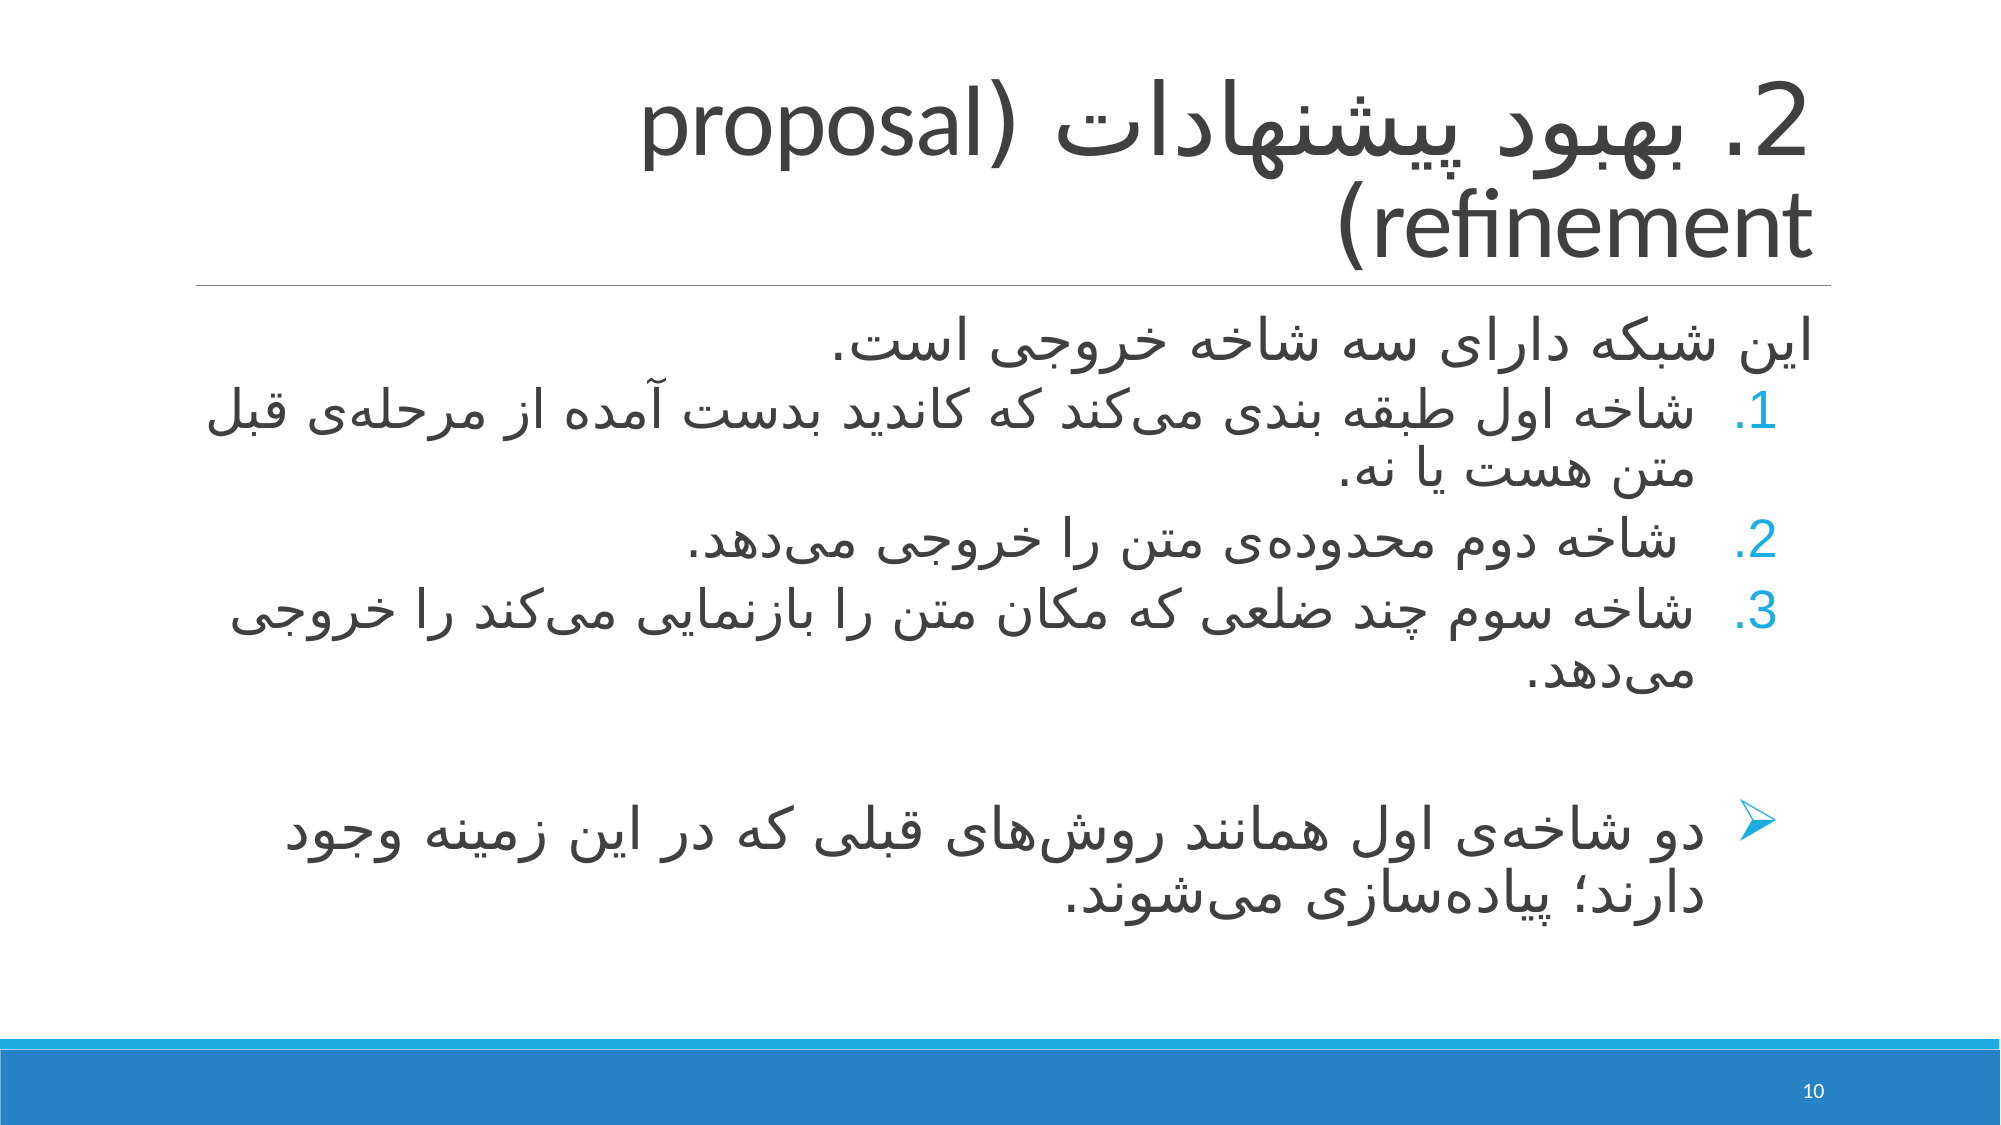

# 2. بهبود پیشنهادات (proposal refinement)
این شبکه دارای سه شاخه خروجی است.
شاخه اول طبقه بندی می‌کند که کاندید بدست آمده از مرحله‌ی قبل متن هست یا نه.
 شاخه دوم محدوده‌ی متن را خروجی می‌دهد.
شاخه سوم چند ضلعی که مکان متن را بازنمایی می‌کند را خروجی می‌دهد.

دو شاخه‌ی اول همانند روش‌های قبلی که در این زمینه وجود دارند؛ پیاده‌سازی می‌شوند.

10